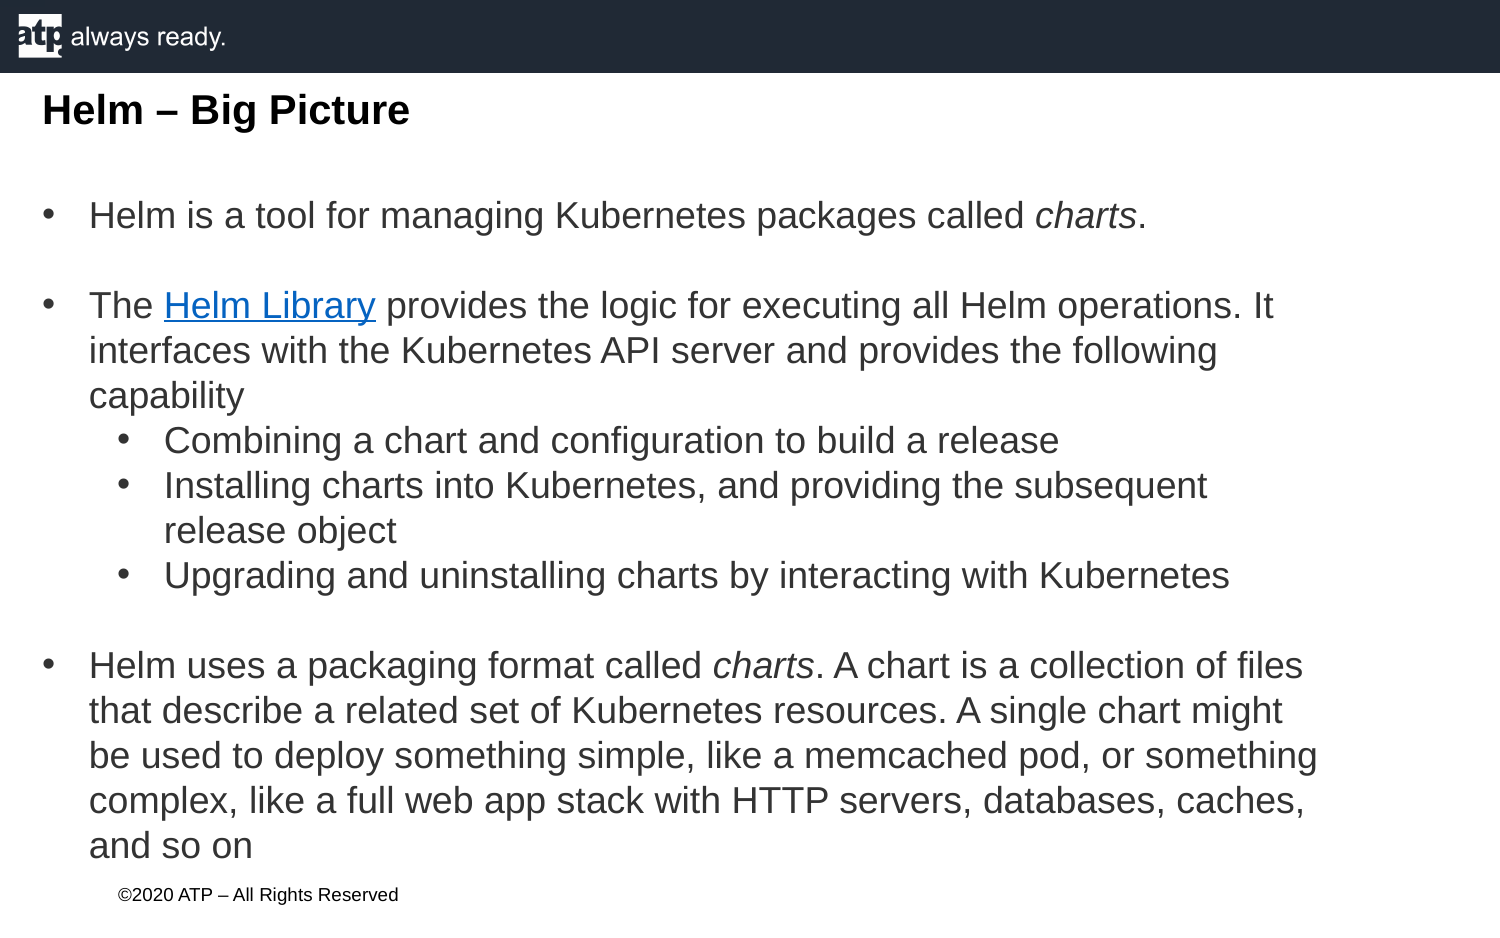

Helm – Big Picture
Helm is a tool for managing Kubernetes packages called charts.

The Helm Library provides the logic for executing all Helm operations. It interfaces with the Kubernetes API server and provides the following capability
Combining a chart and configuration to build a release
Installing charts into Kubernetes, and providing the subsequent release object
Upgrading and uninstalling charts by interacting with Kubernetes

Helm uses a packaging format called charts. A chart is a collection of files that describe a related set of Kubernetes resources. A single chart might be used to deploy something simple, like a memcached pod, or something complex, like a full web app stack with HTTP servers, databases, caches, and so on

©2020 ATP – All Rights Reserved